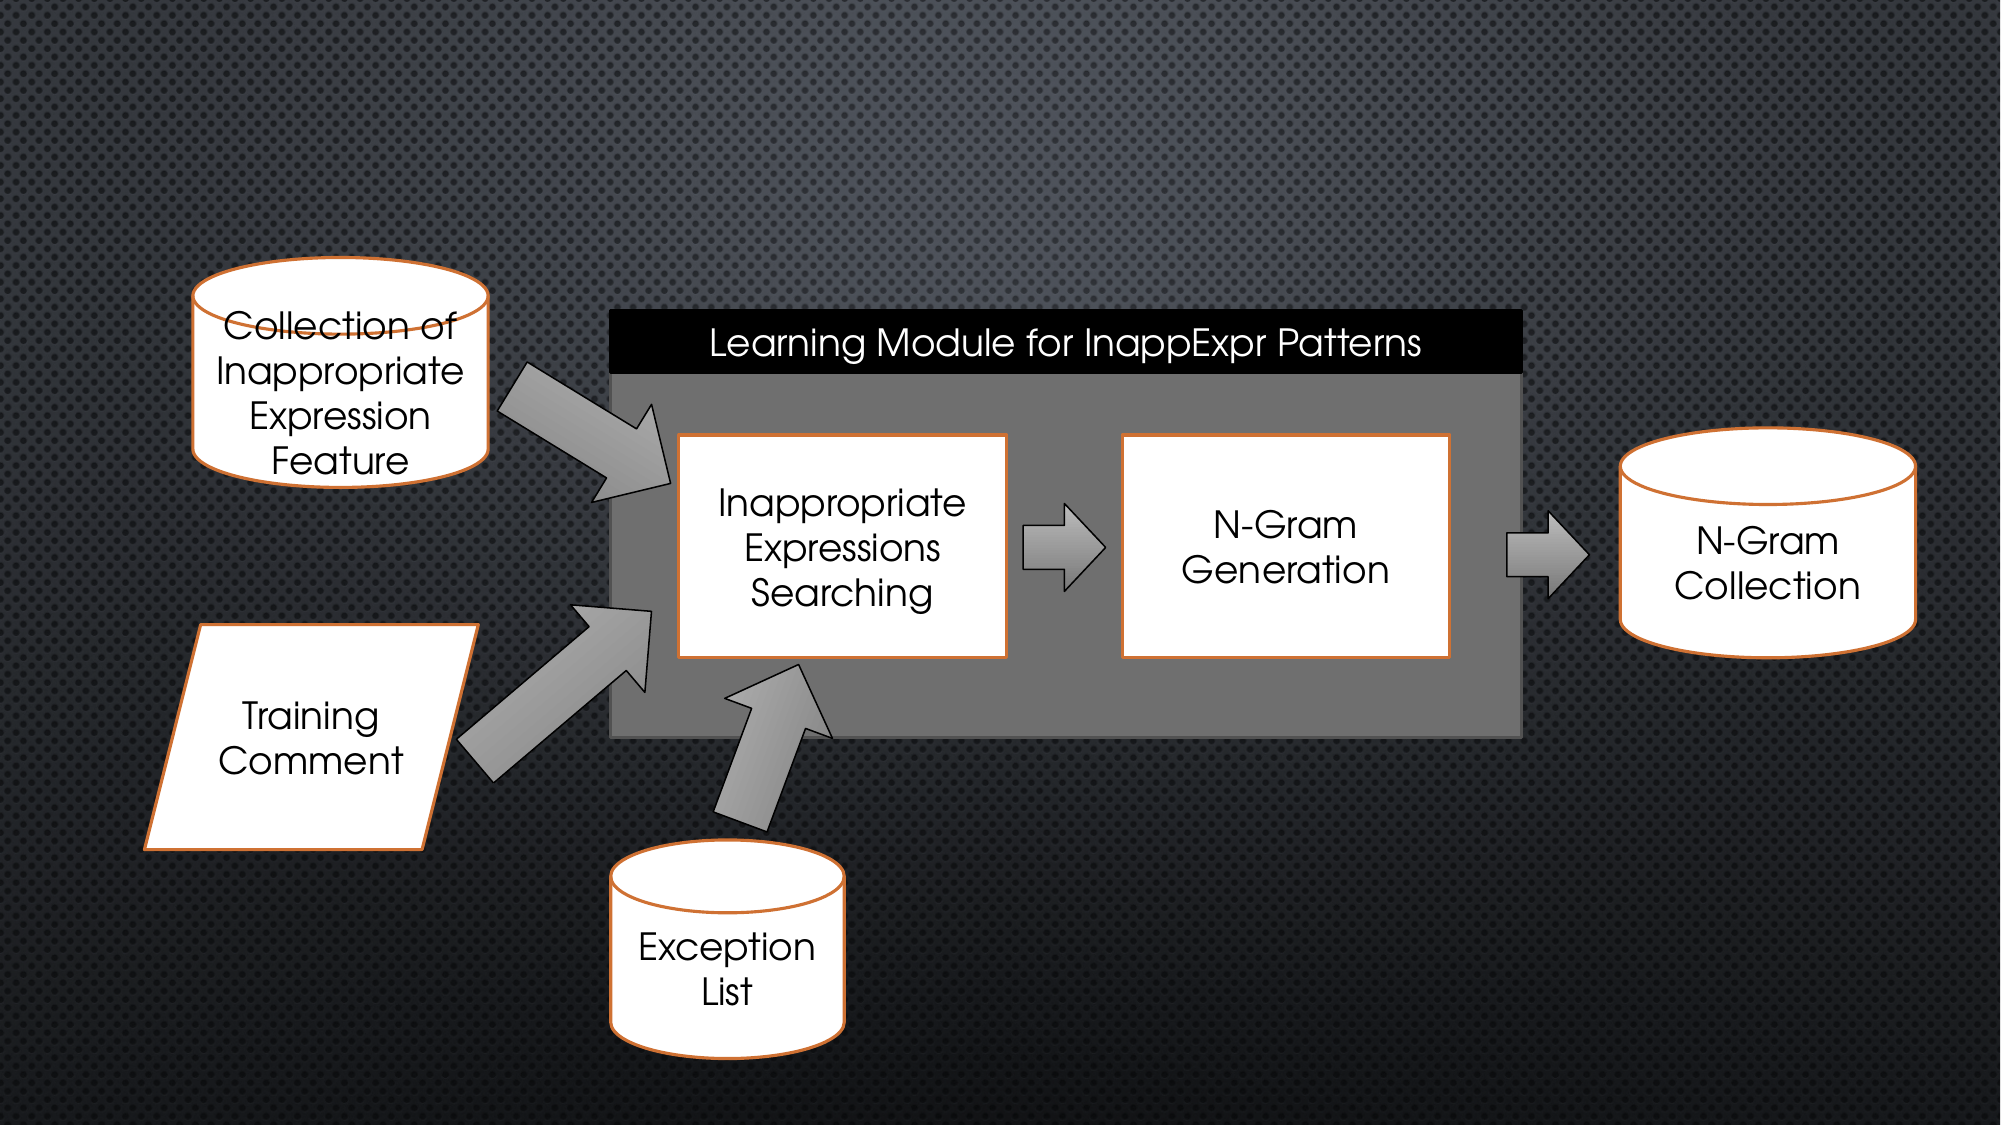

Collection of Inappropriate Expression Feature
Learning Module for InappExpr Patterns

N-Gram Collection
Inappropriate Expressions Searching
N-Gram Generation

Training Comment

Exception List